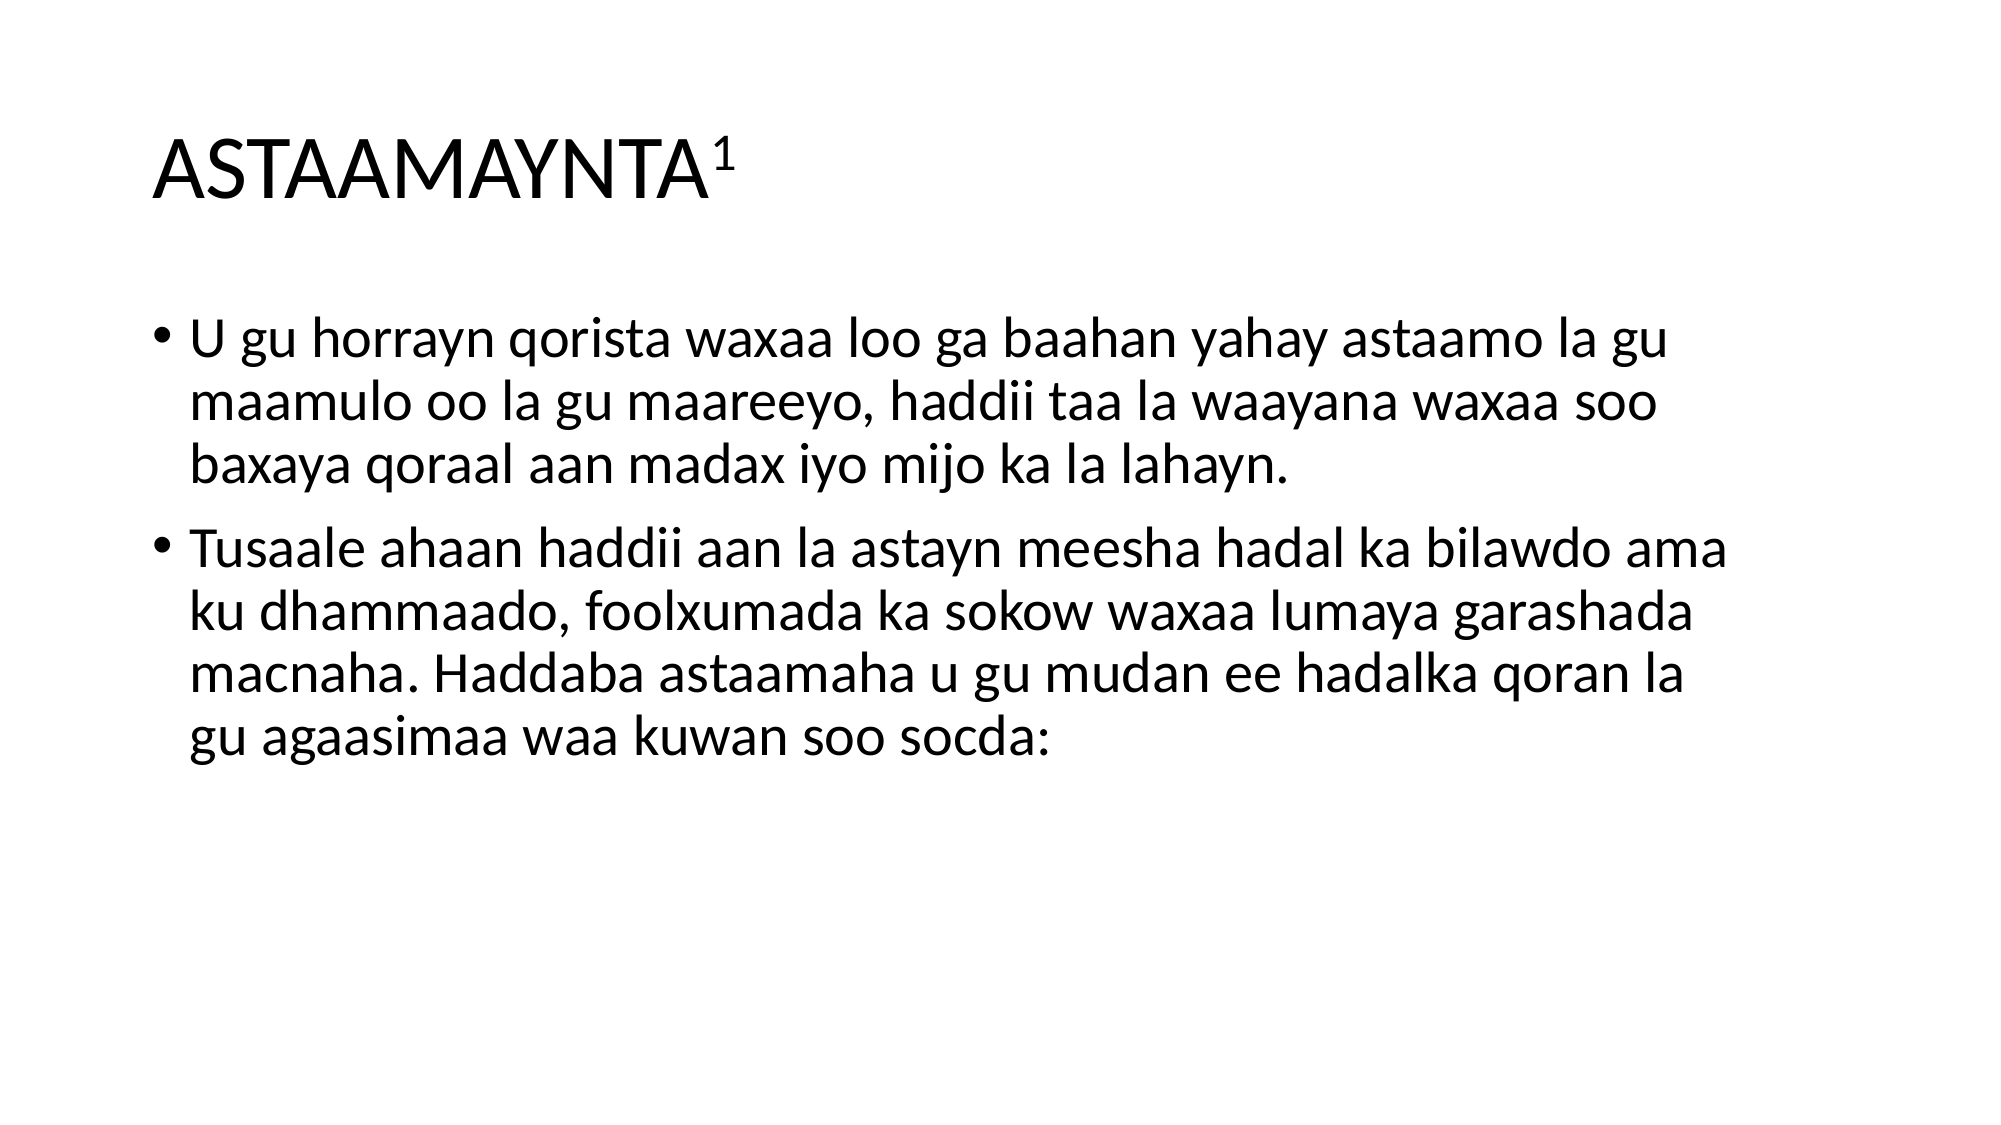

# ASTAAMAYNTA1
U gu horrayn qorista waxaa loo ga baahan yahay astaamo la gu maamulo oo la gu maareeyo, haddii taa la waayana waxaa soo baxaya qoraal aan madax iyo mijo ka la lahayn.
Tusaale ahaan haddii aan la astayn meesha hadal ka bilawdo ama ku dhammaado, foolxumada ka sokow waxaa lumaya garashada macnaha. Haddaba astaamaha u gu mudan ee hadalka qoran la gu agaasimaa waa kuwan soo socda: